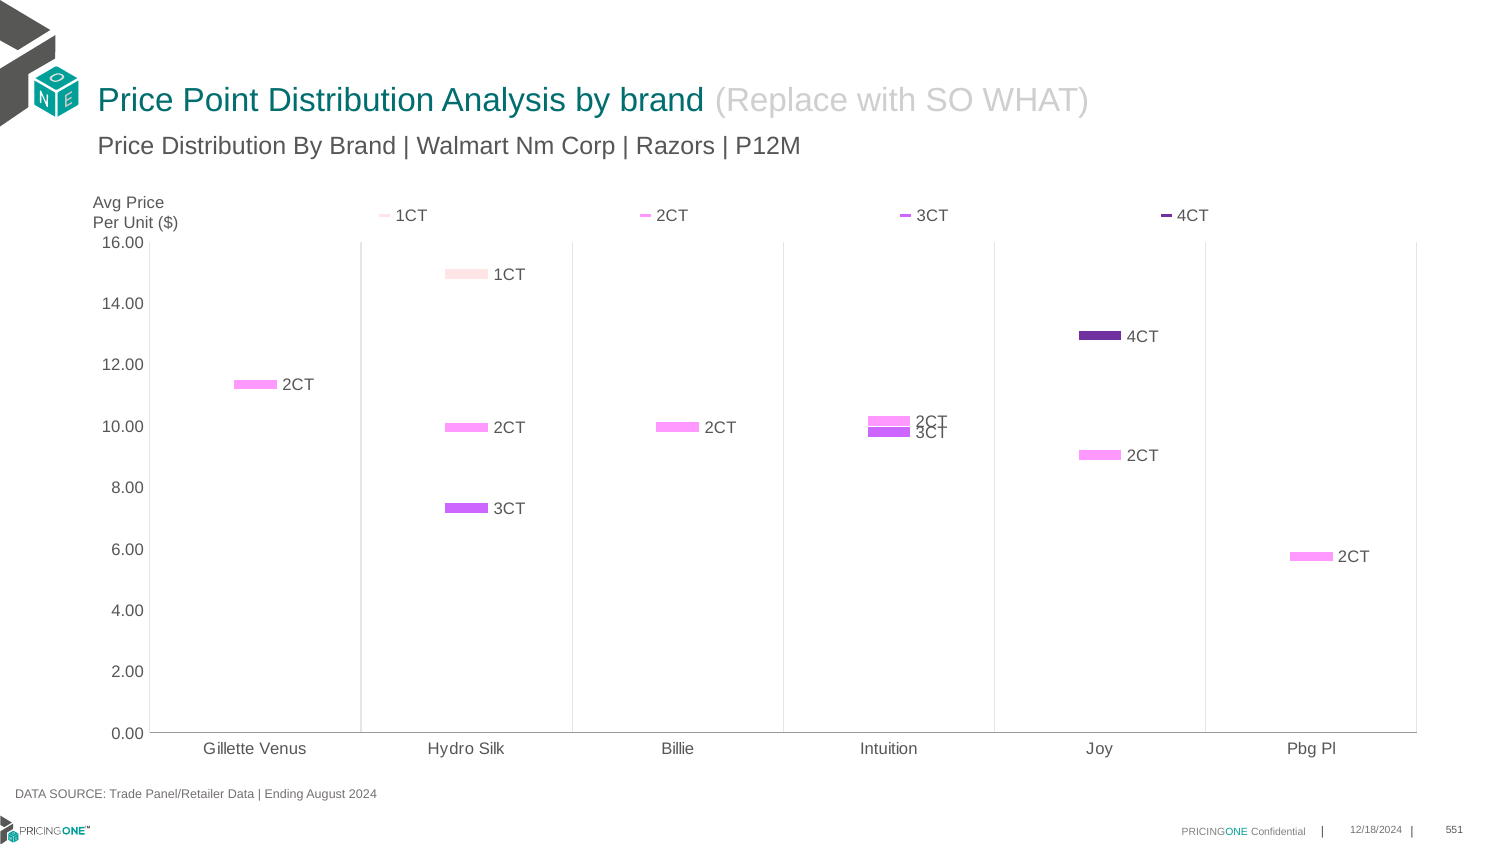

# Price Point Distribution Analysis by brand (Replace with SO WHAT)
Price Distribution By Brand | Walmart Nm Corp | Razors | P12M

### Chart

| Category | 1CT | 2CT | 3CT | 4CT |
|---|---|---|---|---|
| Gillette Venus | None | 11.352756705618528 | None | None |
| Hydro Silk | 14.95705587585538 | 9.954423000485802 | 7.3226427196921104 | None |
| Billie | None | 9.968429490957961 | None | None |
| Intuition | None | 10.165068903535051 | 9.80585259127581 | None |
| Joy | None | 9.050822958921994 | None | 12.940379403794038 |
| Pbg Pl | None | 5.739332728098048 | None | None |
Avg Price
Per Unit ($)
DATA SOURCE: Trade Panel/Retailer Data | Ending August 2024
12/18/2024
551